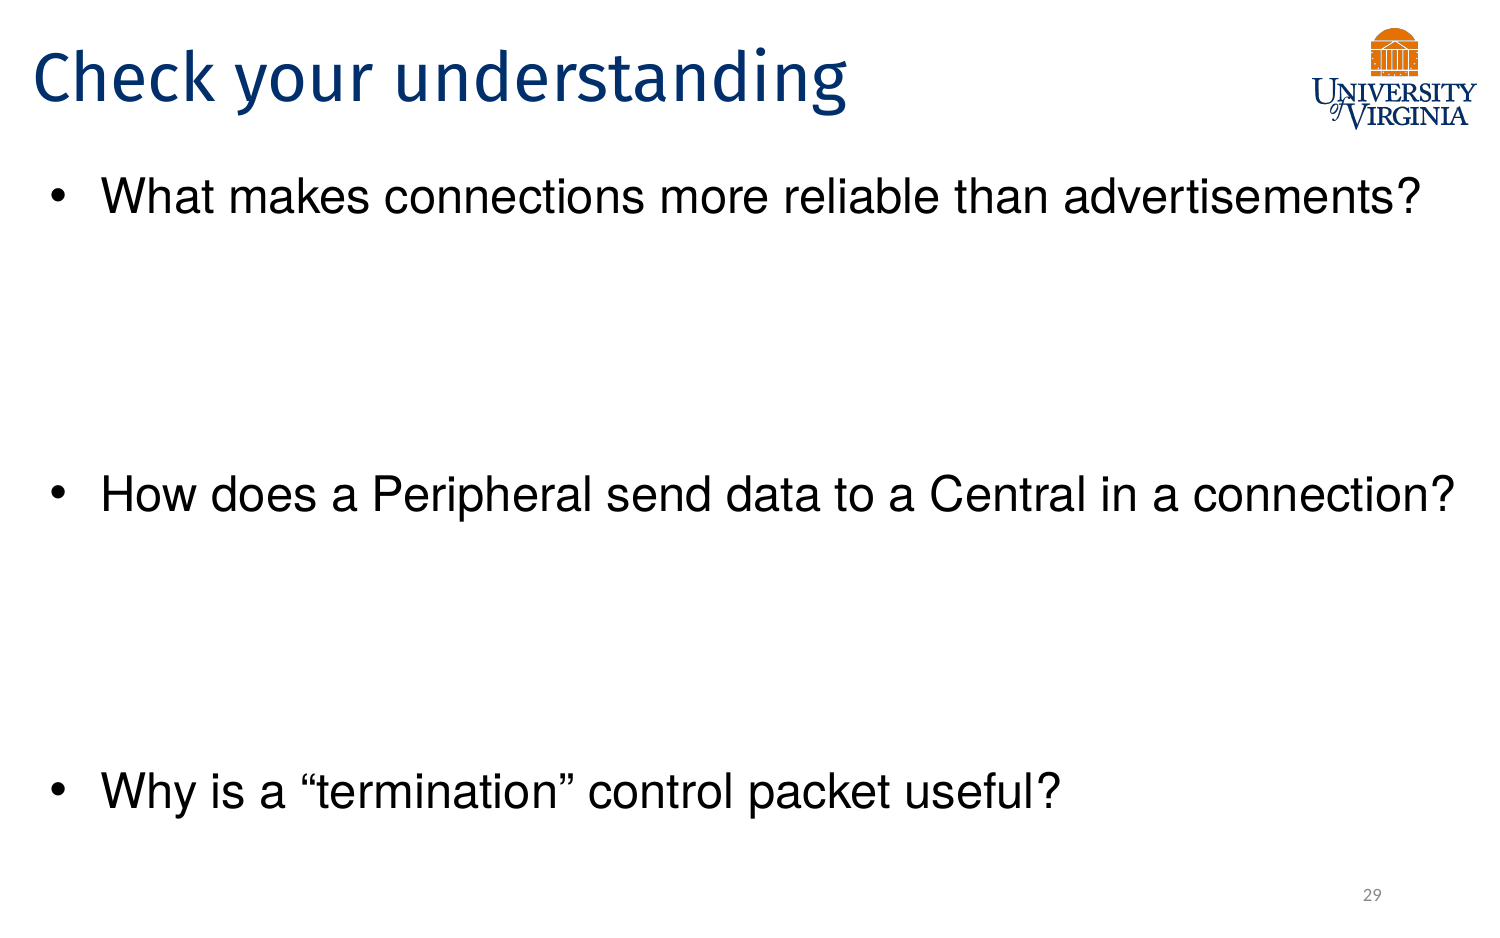

# Check your understanding
What makes connections more reliable than advertisements?

How does a Peripheral send data to a Central in a connection?

Why is a “termination” control packet useful?
29